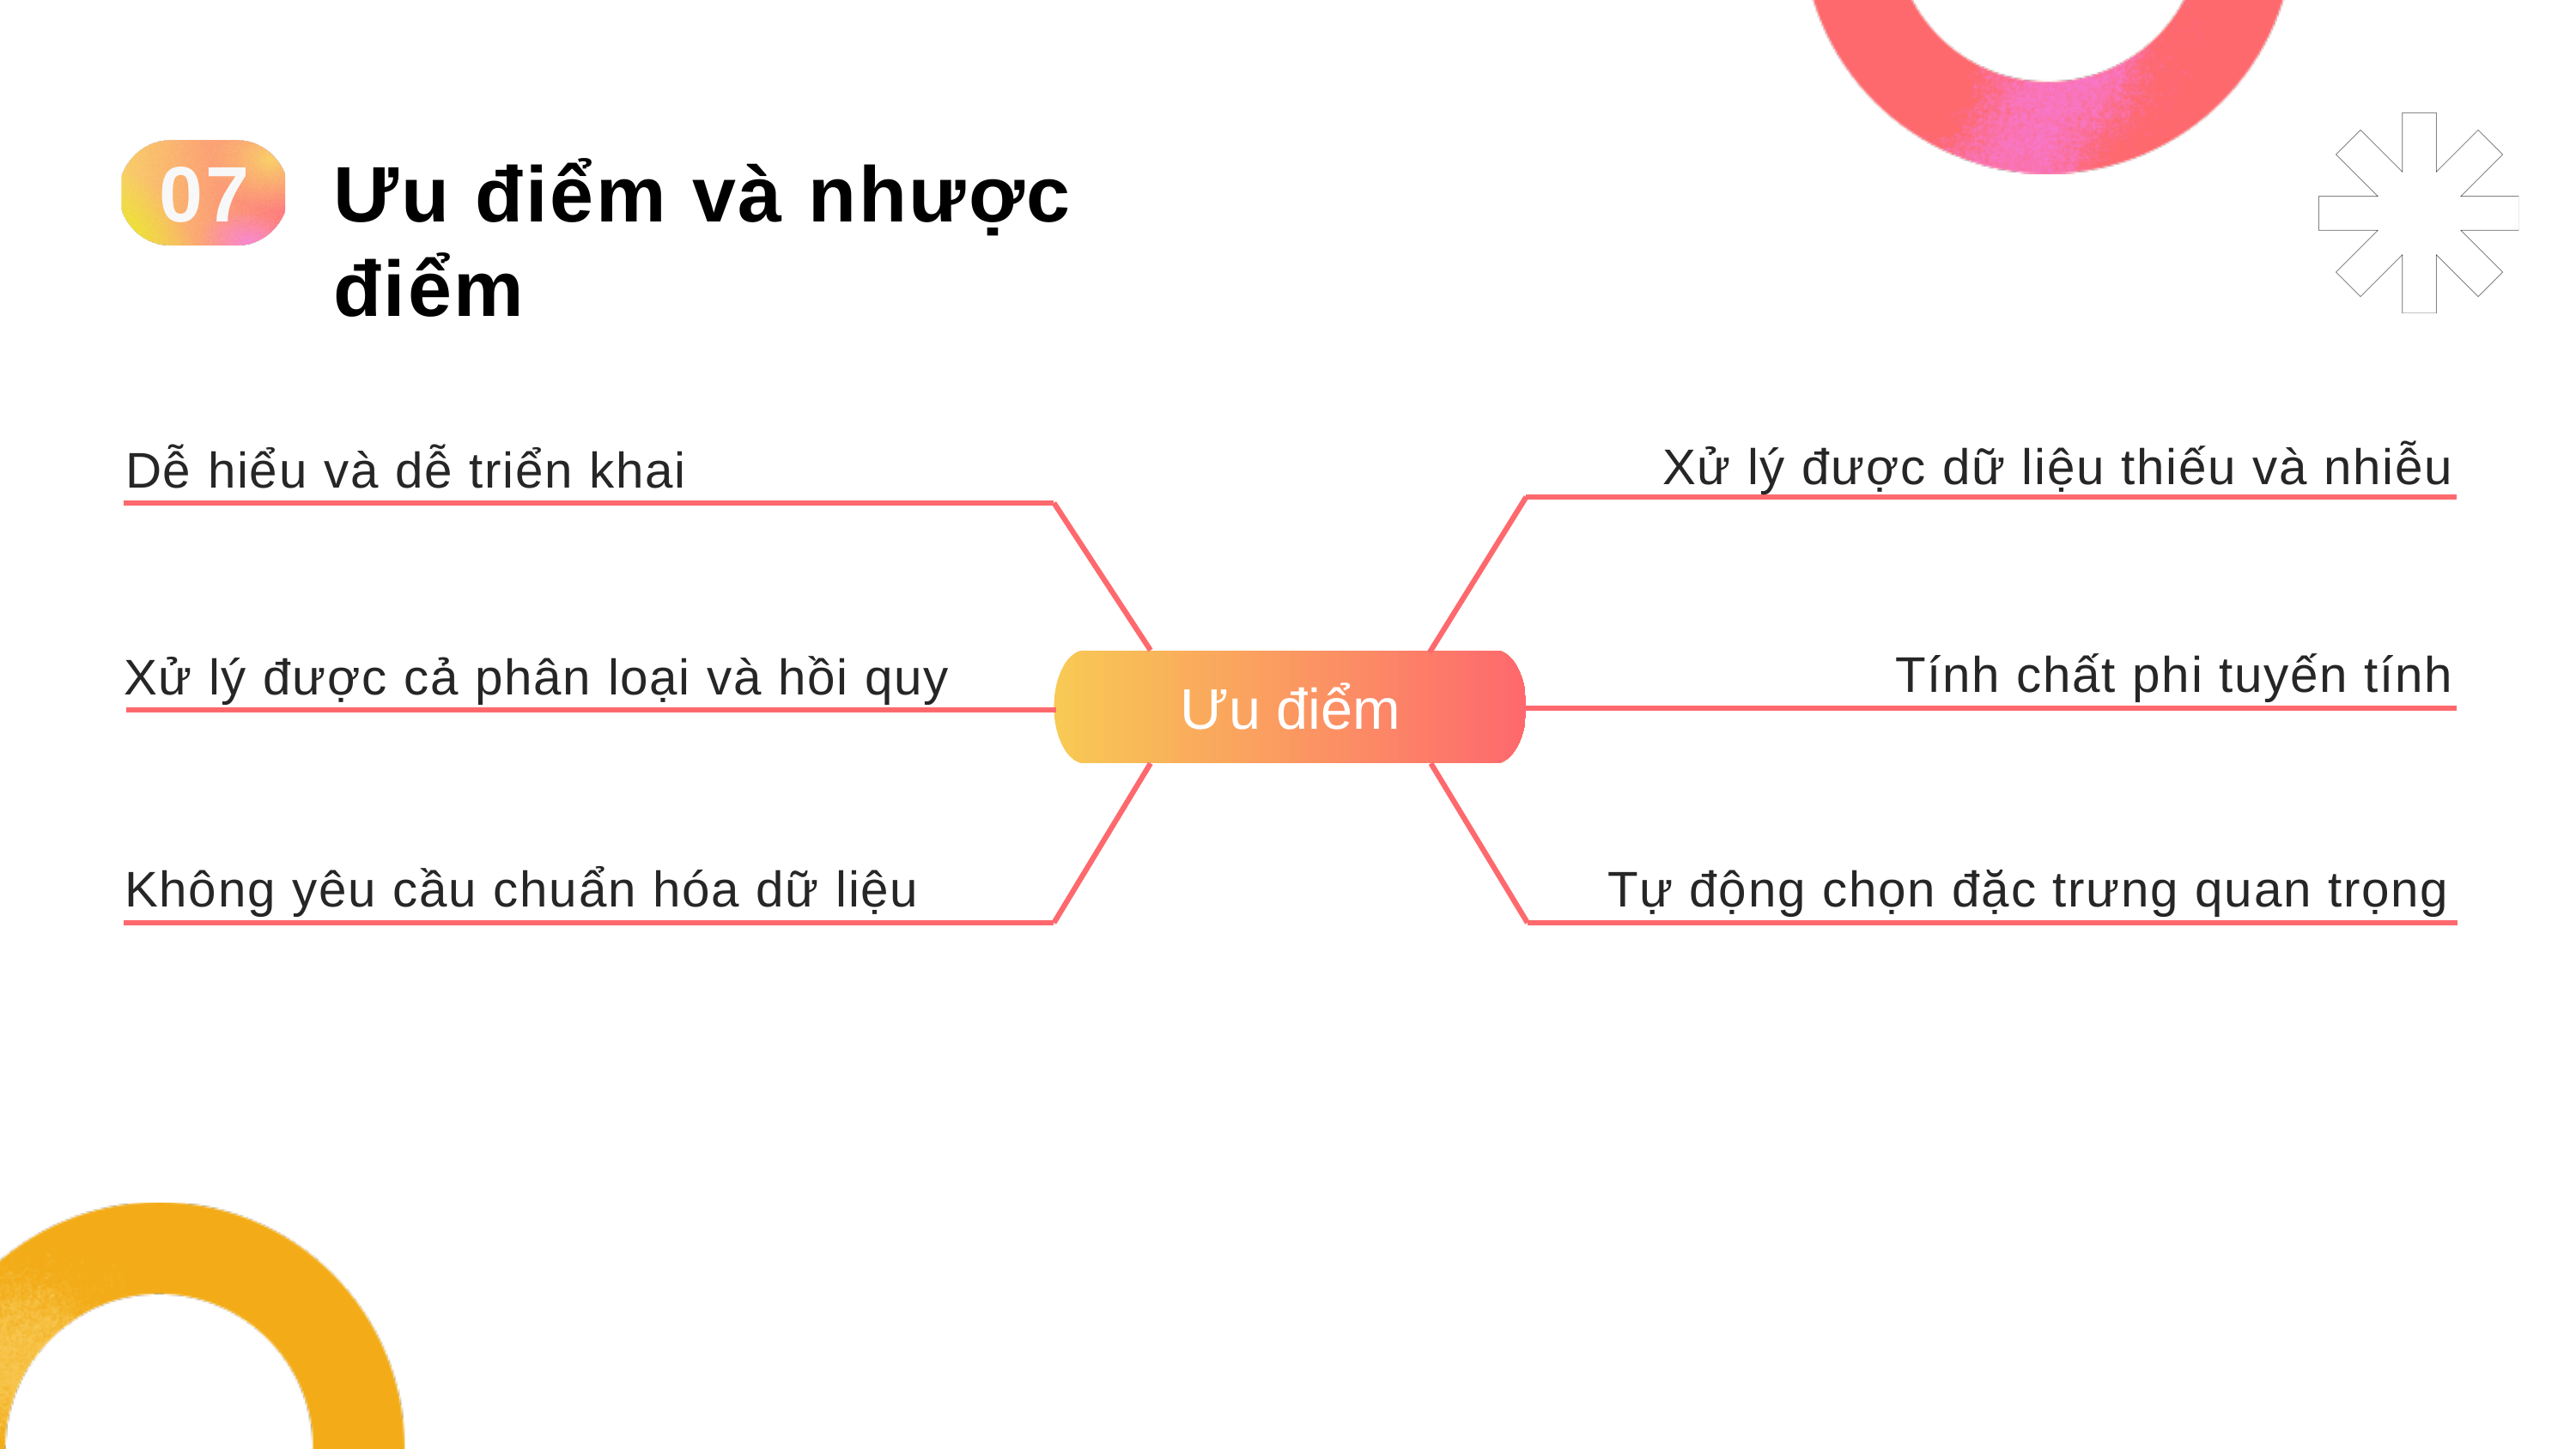

07
Ưu điểm và nhược điểm
Xử lý được dữ liệu thiếu và nhiễu
Dễ hiểu và dễ triển khai
Tính chất phi tuyến tính
Xử lý được cả phân loại và hồi quy

Ưu điểm
Không yêu cầu chuẩn hóa dữ liệu
Tự động chọn đặc trưng quan trọng